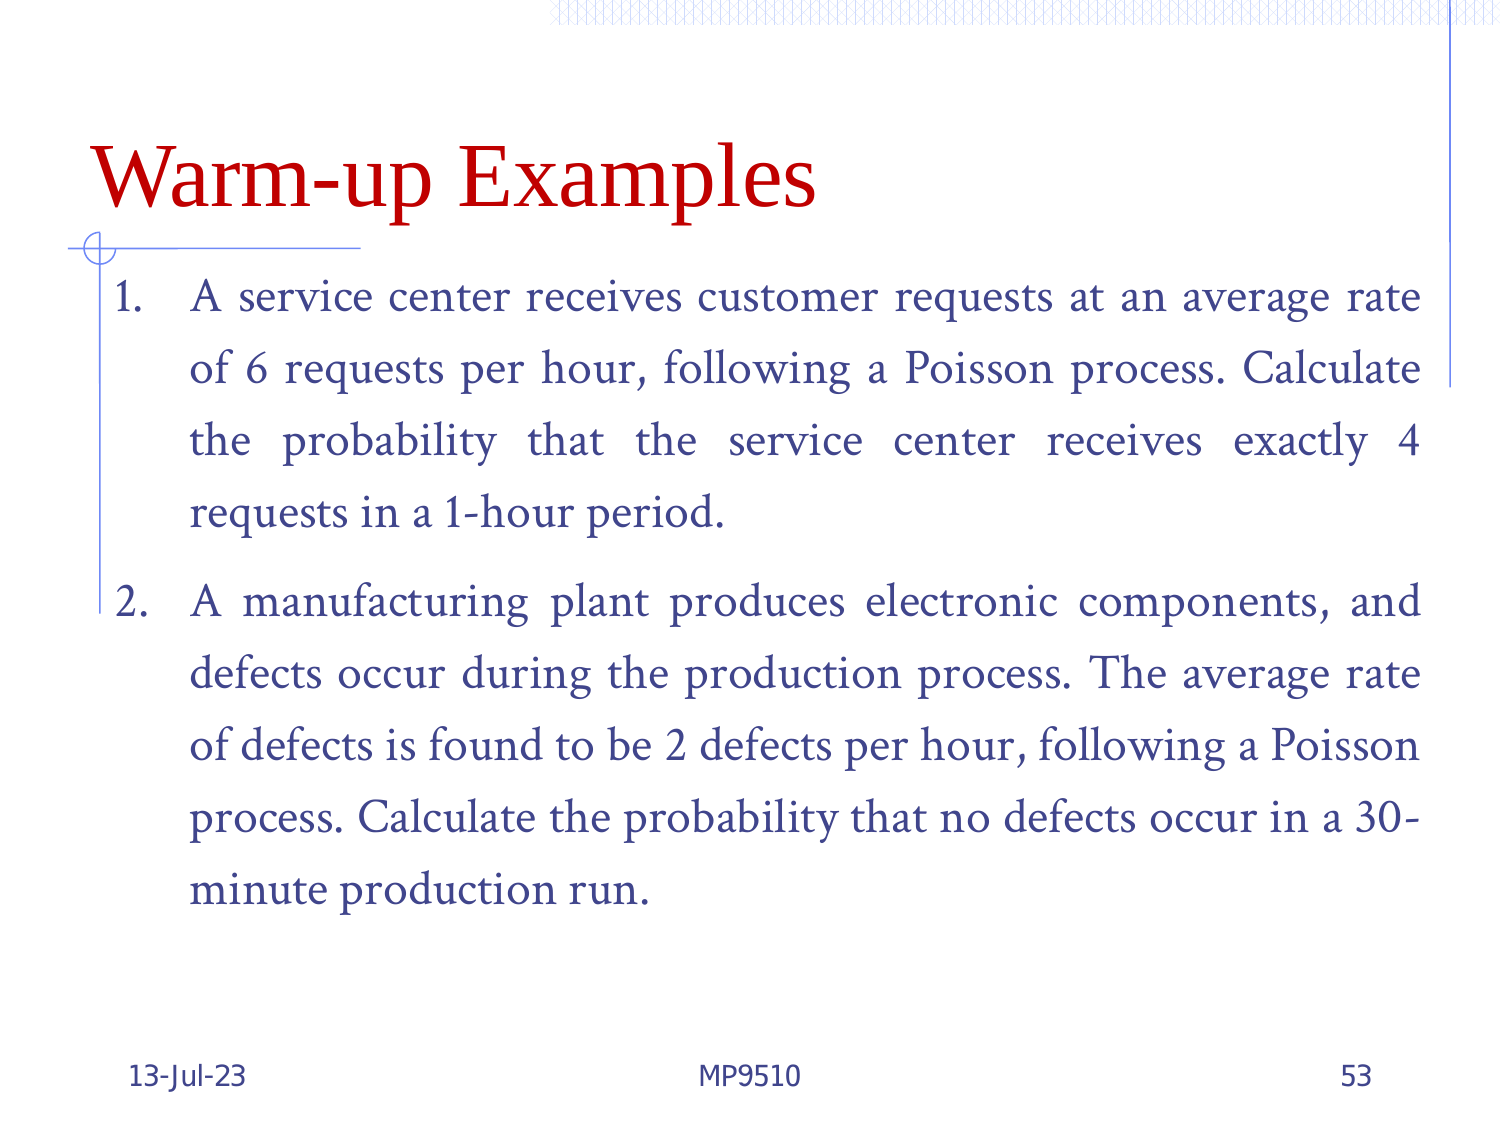

Warm-up Examples
A service center receives customer requests at an average rate of 6 requests per hour, following a Poisson process. Calculate the probability that the service center receives exactly 4 requests in a 1-hour period.
A manufacturing plant produces electronic components, and defects occur during the production process. The average rate of defects is found to be 2 defects per hour, following a Poisson process. Calculate the probability that no defects occur in a 30-minute production run.
13-Jul-23
MP9510
53